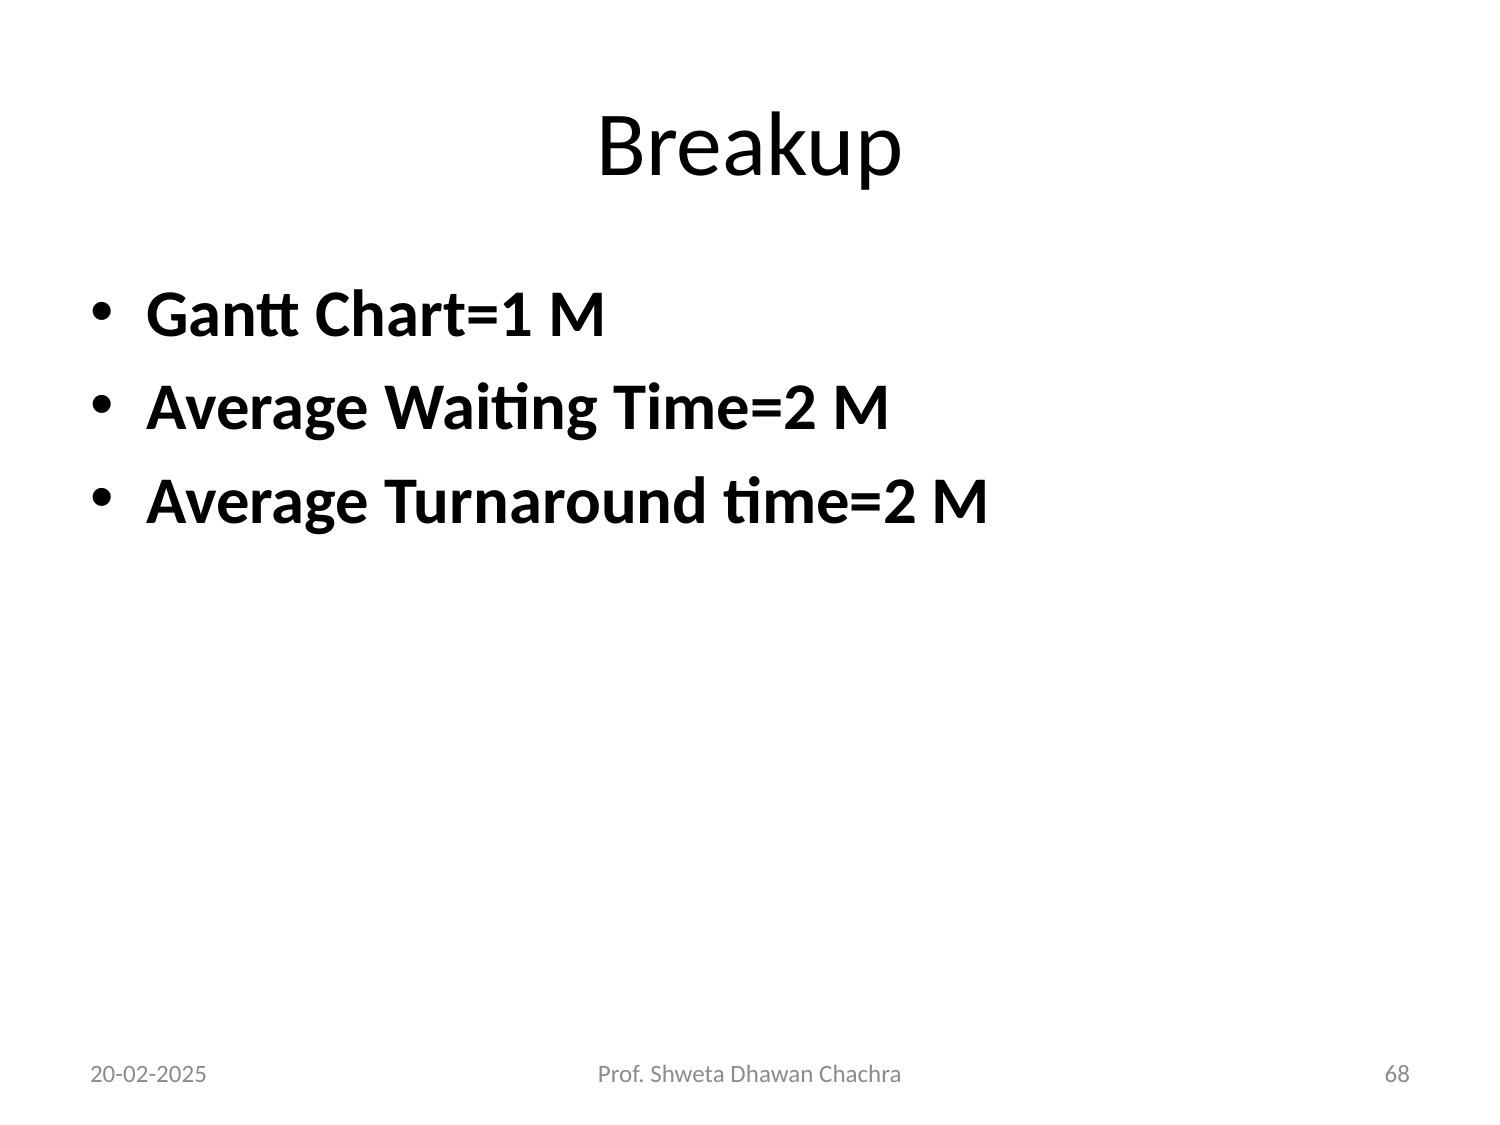

# Breakup
Gantt Chart=1 M
Average Waiting Time=2 M
Average Turnaround time=2 M

20-02-2025
Prof. Shweta Dhawan Chachra
68